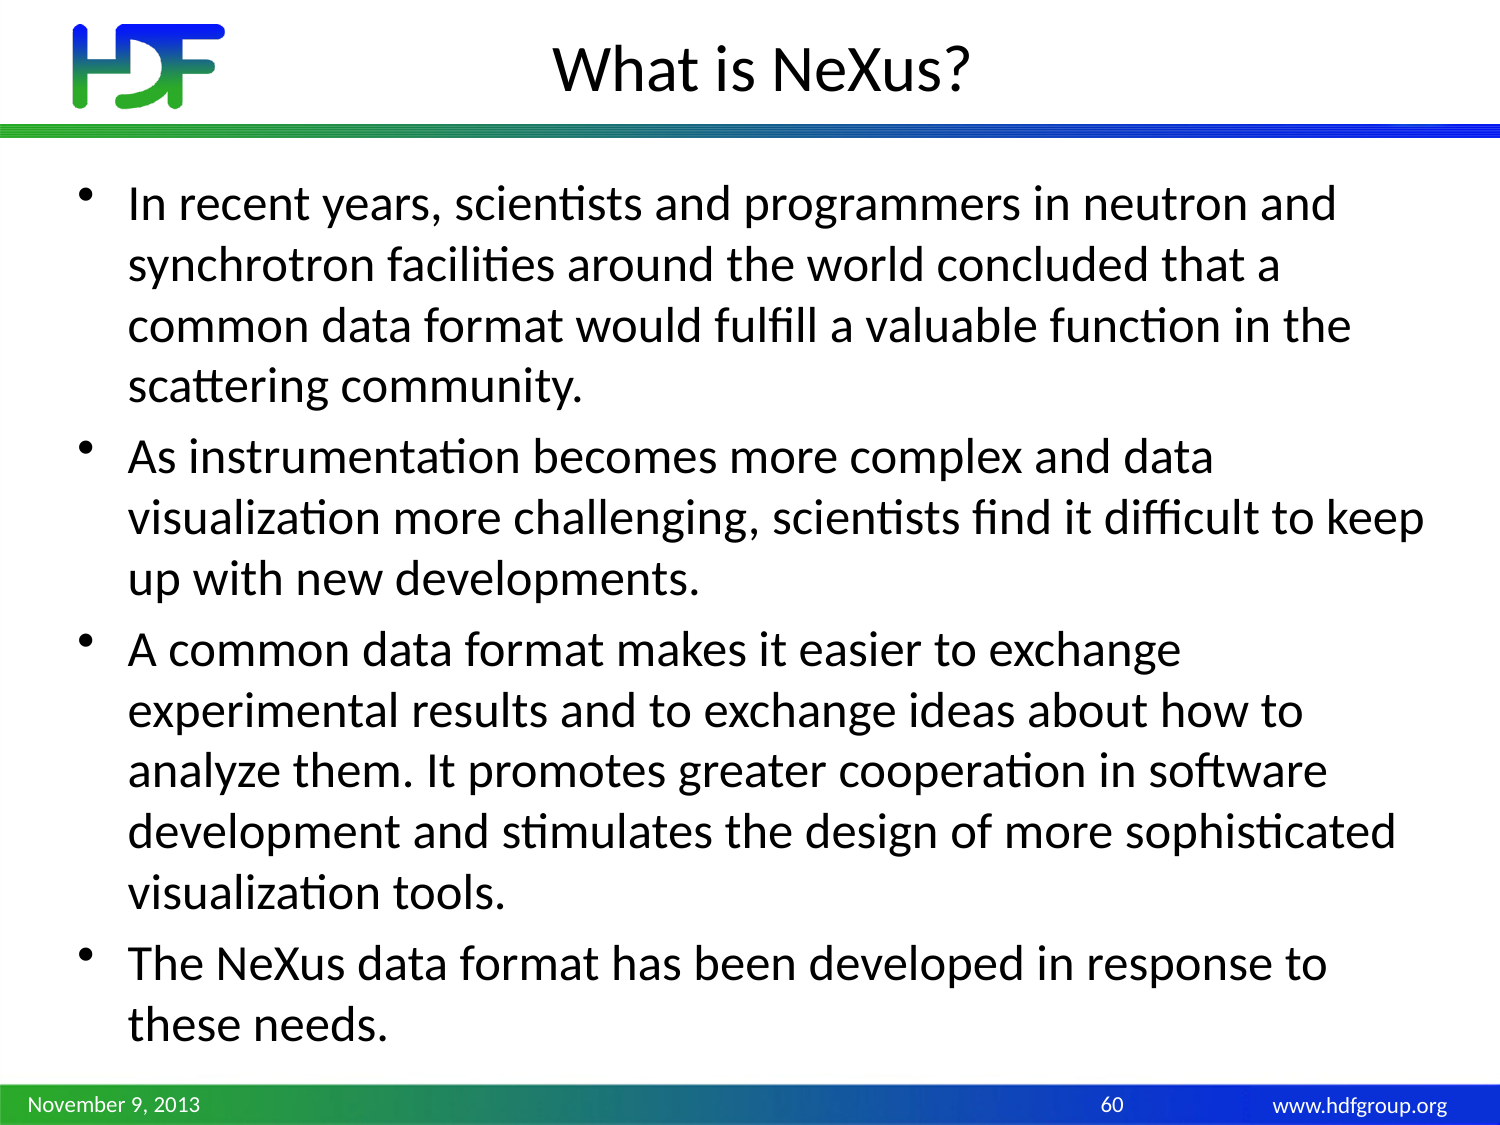

# What is NeXus?
In recent years, scientists and programmers in neutron and synchrotron facilities around the world concluded that a common data format would fulfill a valuable function in the scattering community.
As instrumentation becomes more complex and data visualization more challenging, scientists find it difficult to keep up with new developments.
A common data format makes it easier to exchange experimental results and to exchange ideas about how to analyze them. It promotes greater cooperation in software development and stimulates the design of more sophisticated visualization tools.
The NeXus data format has been developed in response to these needs.
November 9, 2013
60